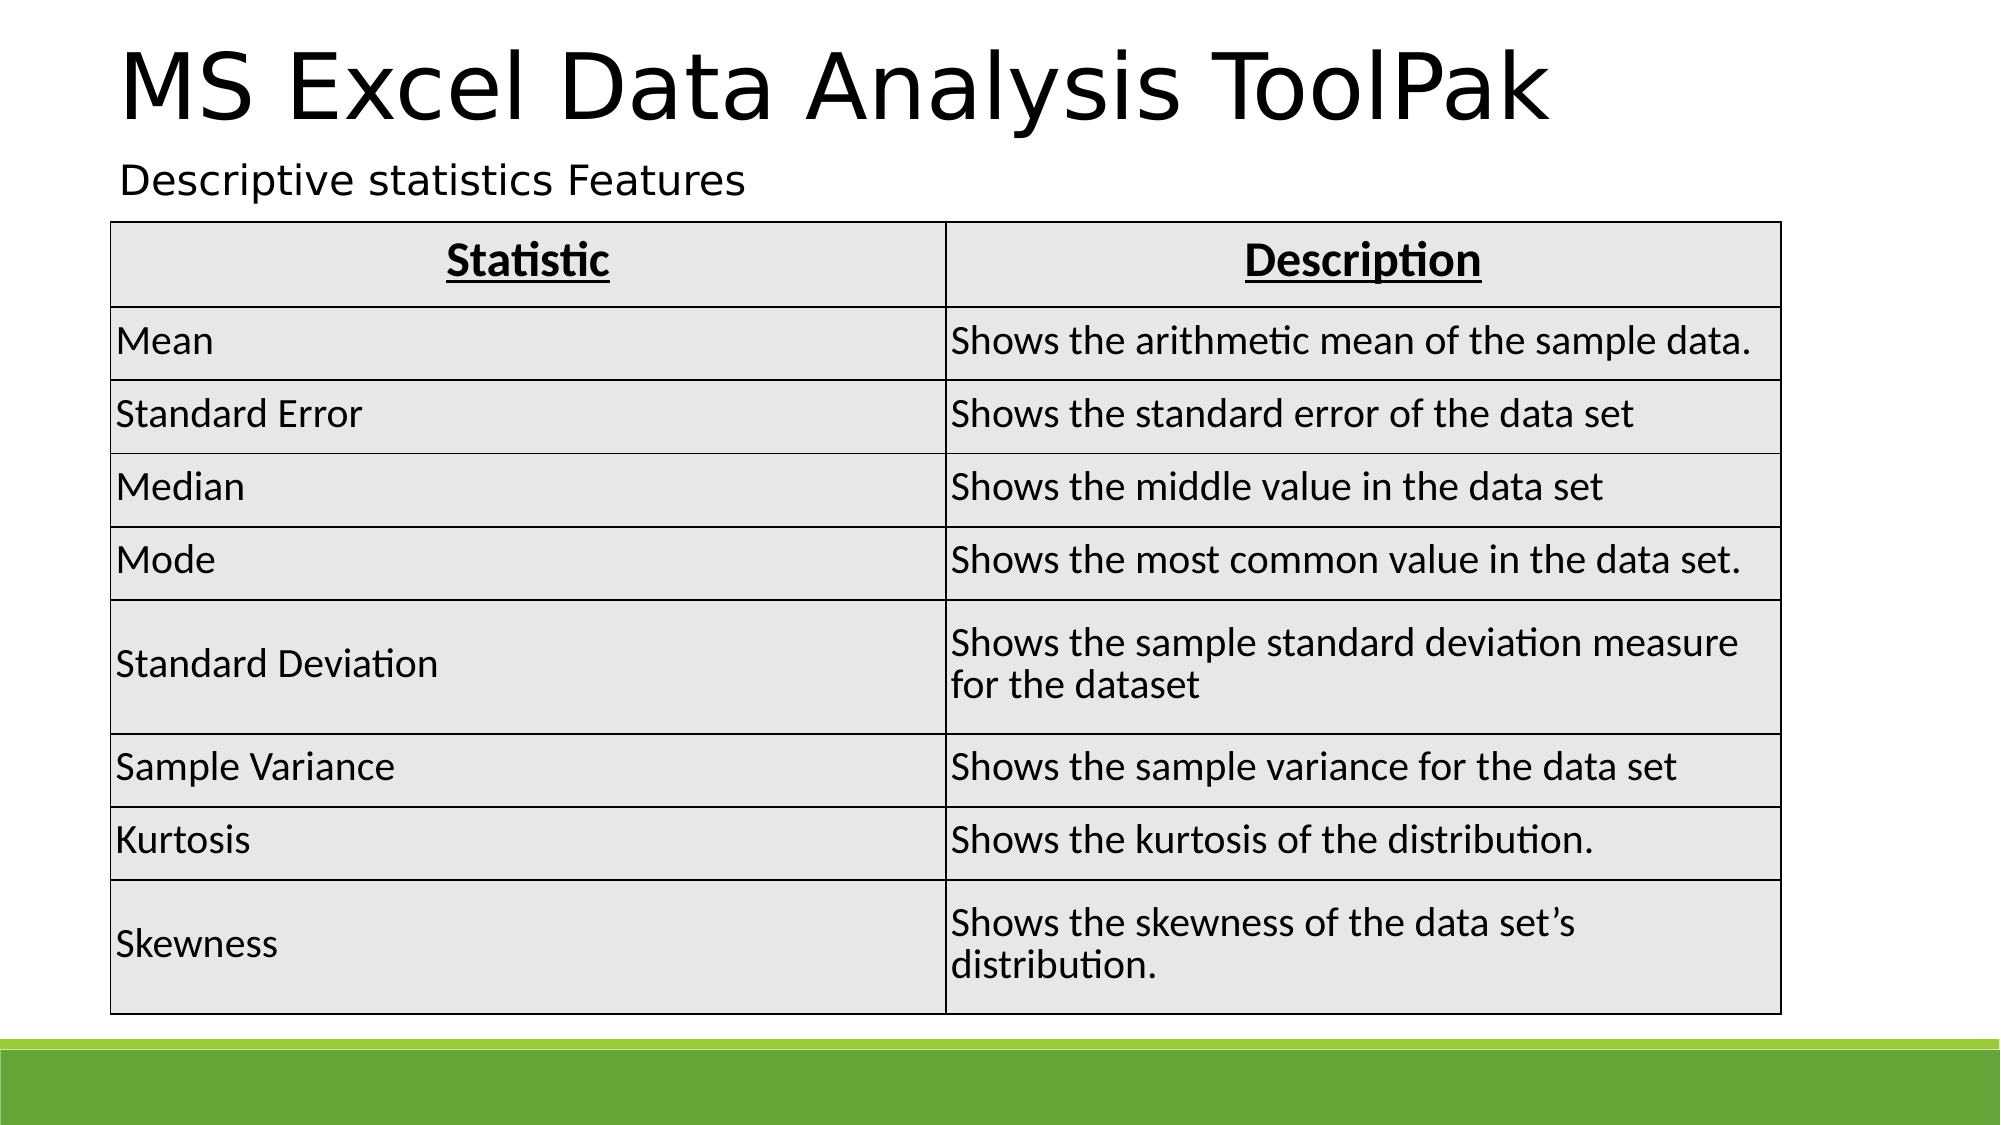

MS Excel Data Analysis ToolPak

Descriptive statistics Features

| Statistic | Description |
| --- | --- |
| Mean | Shows the arithmetic mean of the sample data. |
| Standard Error | Shows the standard error of the data set |
| Median | Shows the middle value in the data set |
| Mode | Shows the most common value in the data set. |
| Standard Deviation | Shows the sample standard deviation measure for the dataset |
| Sample Variance | Shows the sample variance for the data set |
| Kurtosis | Shows the kurtosis of the distribution. |
| Skewness | Shows the skewness of the data set’s distribution. |